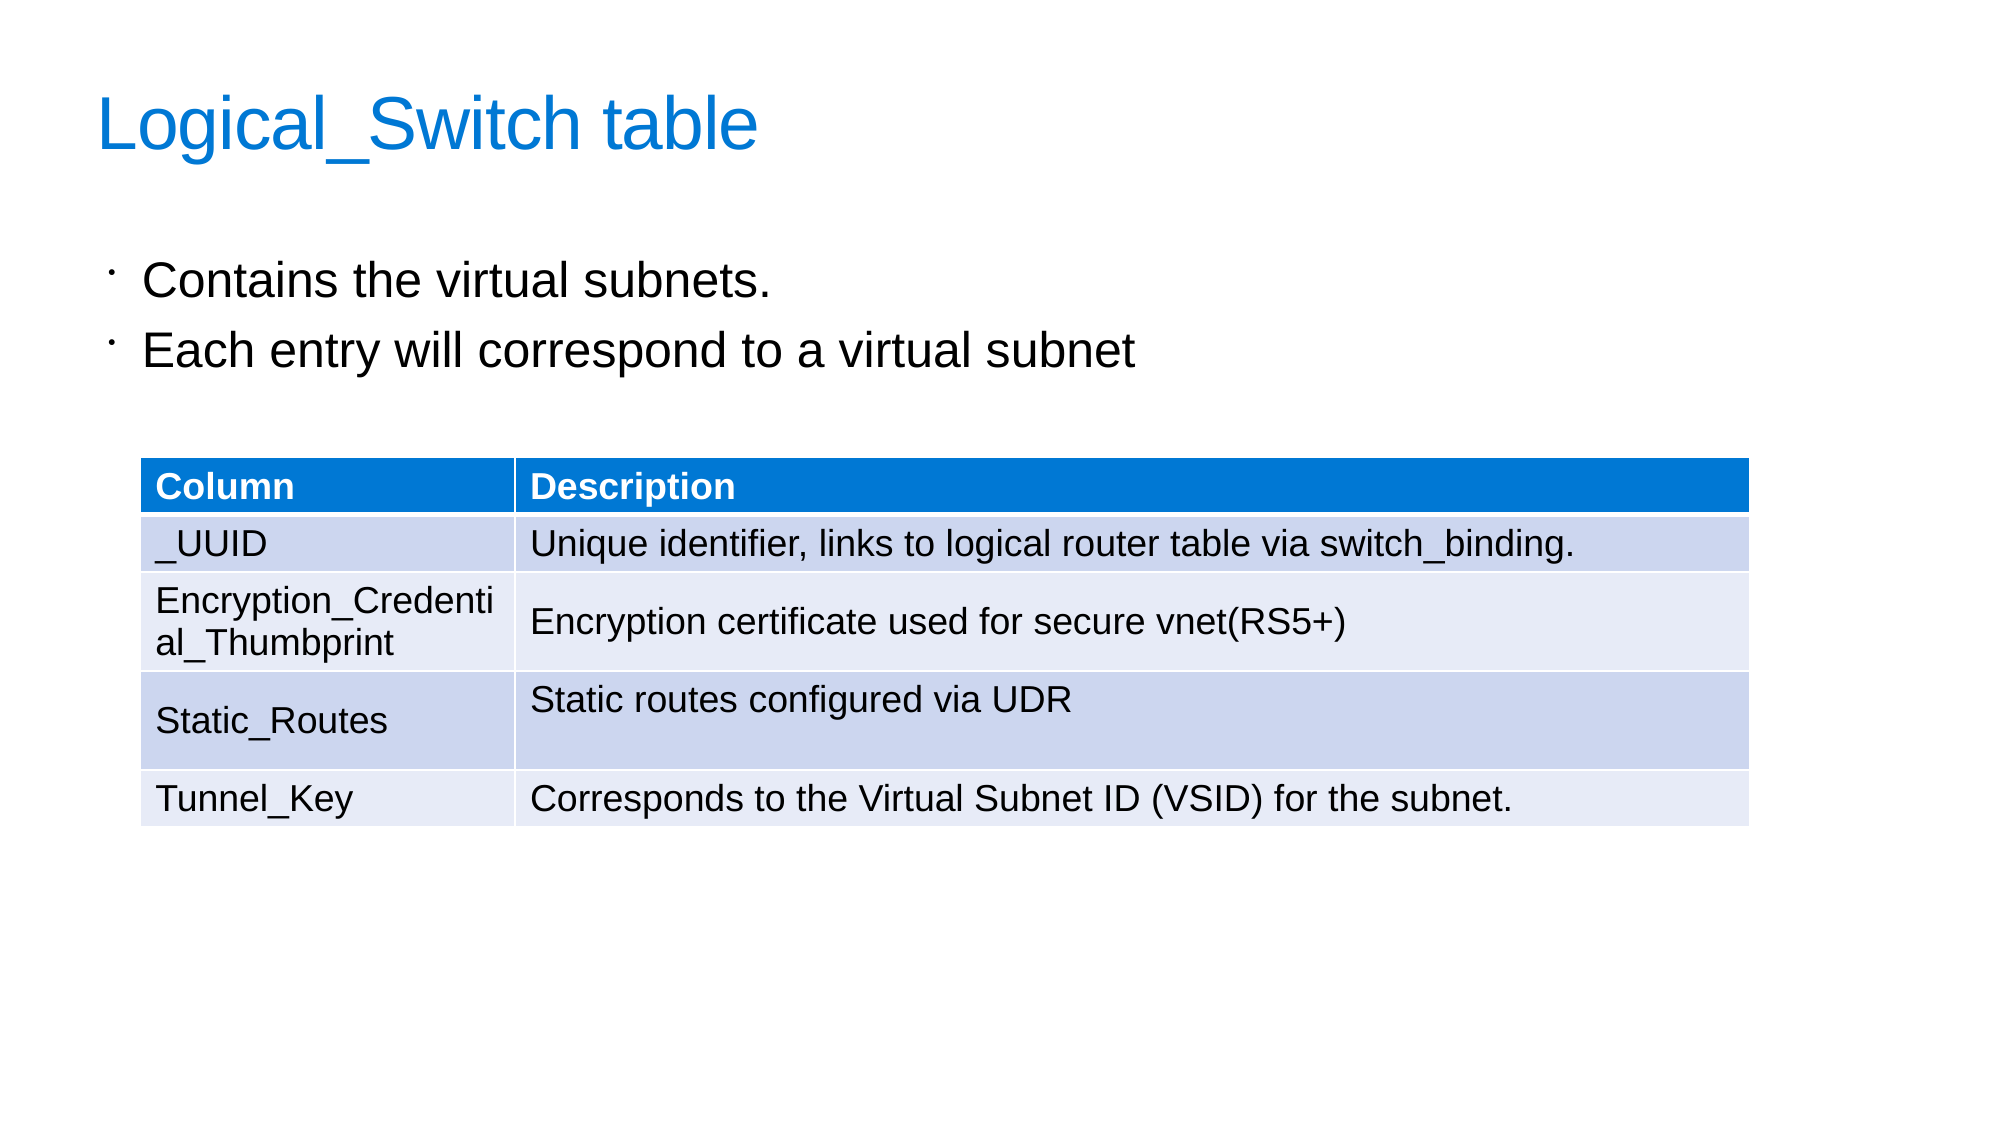

# Logical_Switch table
Contains the virtual subnets.
Each entry will correspond to a virtual subnet
| Column | Description |
| --- | --- |
| \_UUID | Unique identifier, links to logical router table via switch\_binding. |
| Encryption\_Credential\_Thumbprint | Encryption certificate used for secure vnet(RS5+) |
| Static\_Routes | Static routes configured via UDR |
| Tunnel\_Key | Corresponds to the Virtual Subnet ID (VSID) for the subnet. |